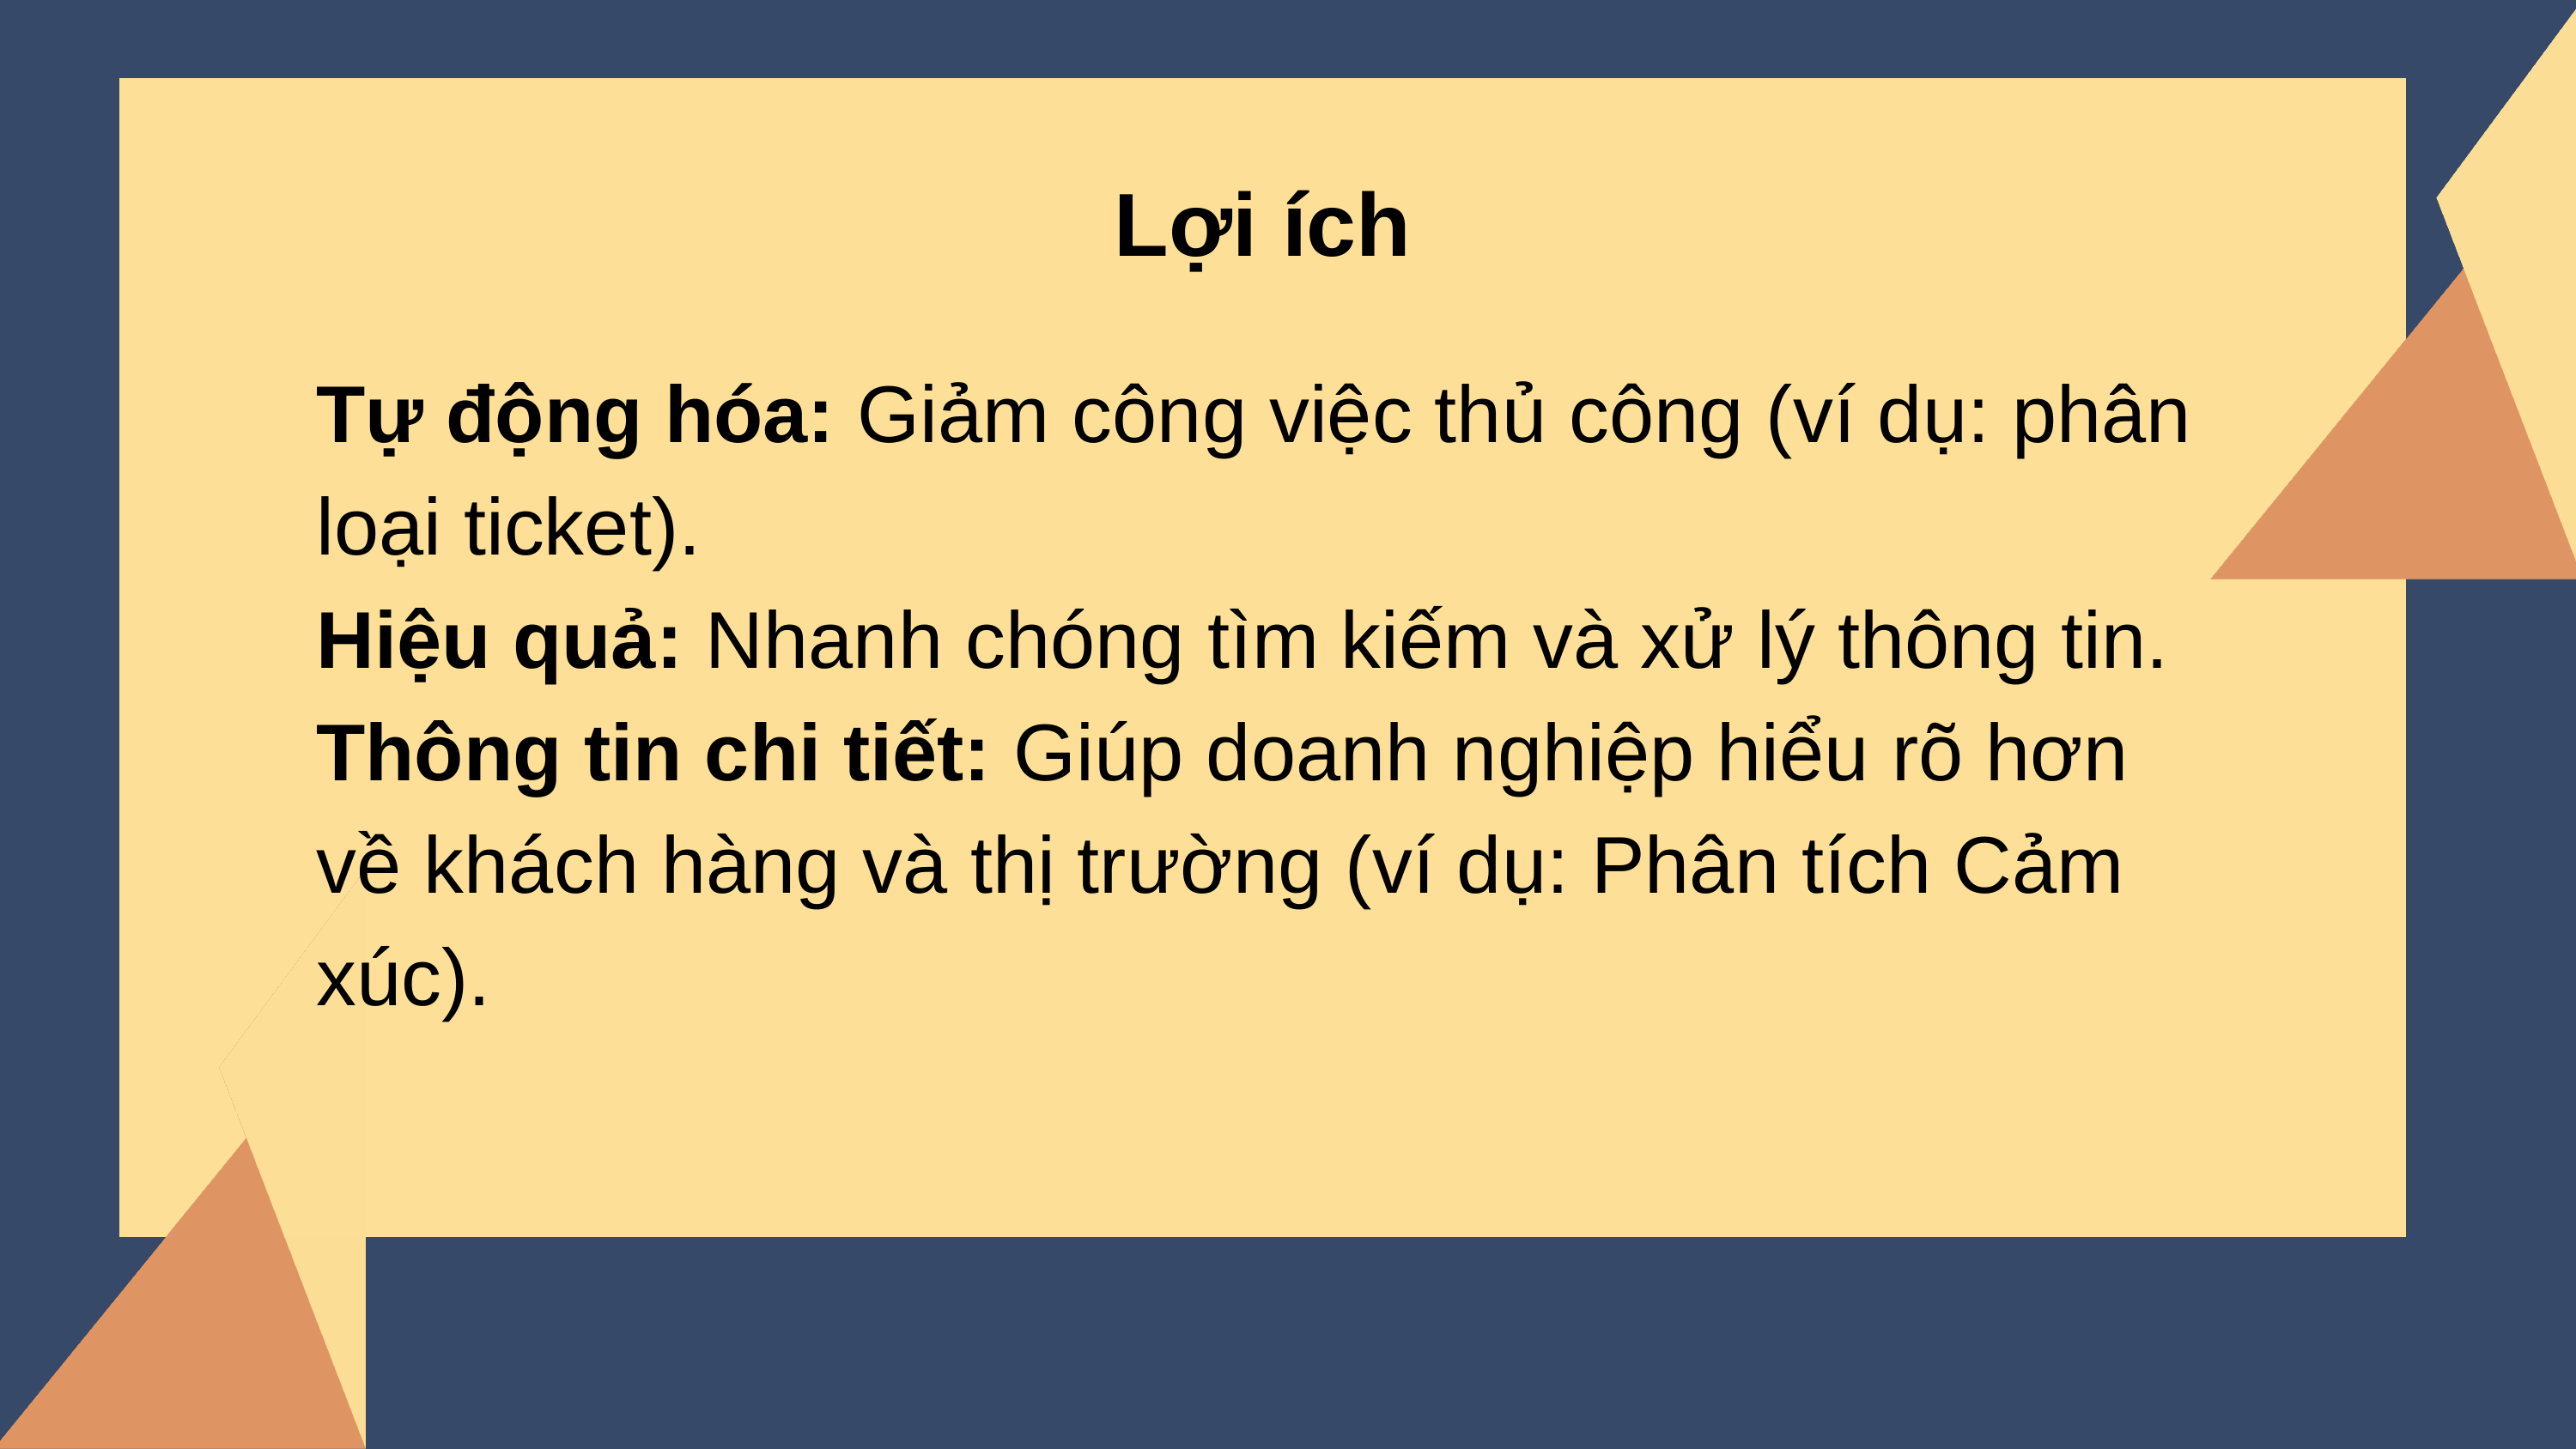

Lợi ích
Tự động hóa: Giảm công việc thủ công (ví dụ: phân loại ticket).
Hiệu quả: Nhanh chóng tìm kiếm và xử lý thông tin.
Thông tin chi tiết: Giúp doanh nghiệp hiểu rõ hơn về khách hàng và thị trường (ví dụ: Phân tích Cảm xúc).